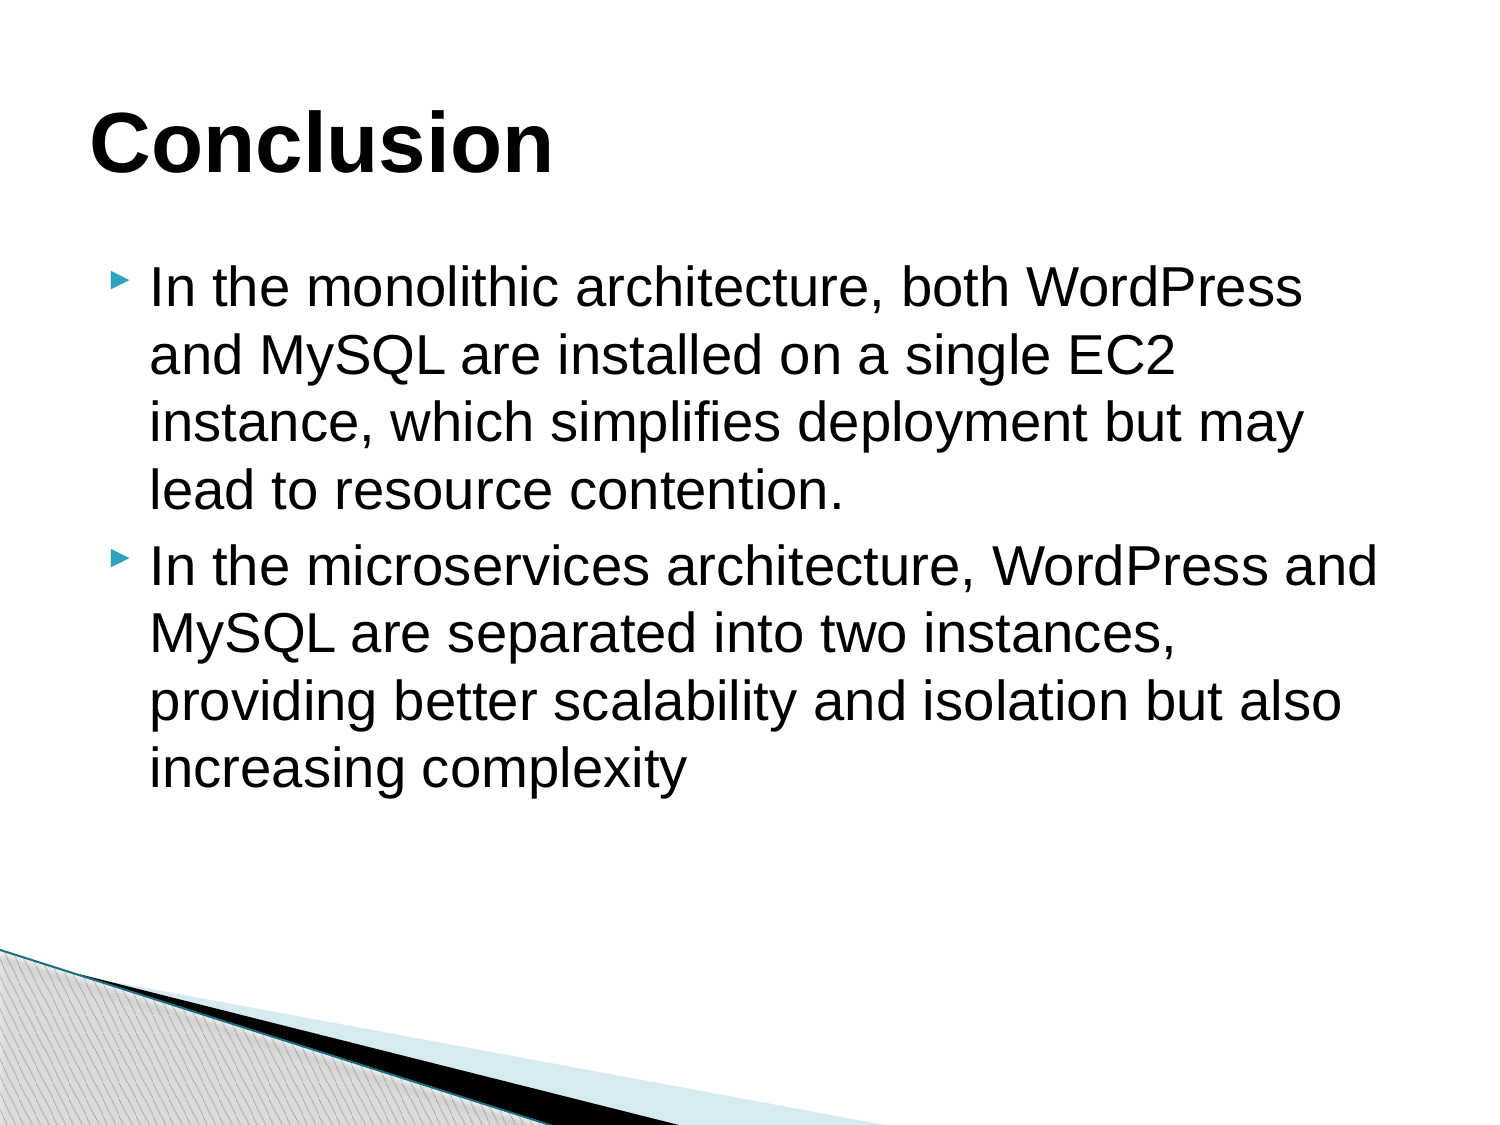

# Conclusion
In the monolithic architecture, both WordPress and MySQL are installed on a single EC2 instance, which simplifies deployment but may lead to resource contention.
In the microservices architecture, WordPress and MySQL are separated into two instances, providing better scalability and isolation but also increasing complexity